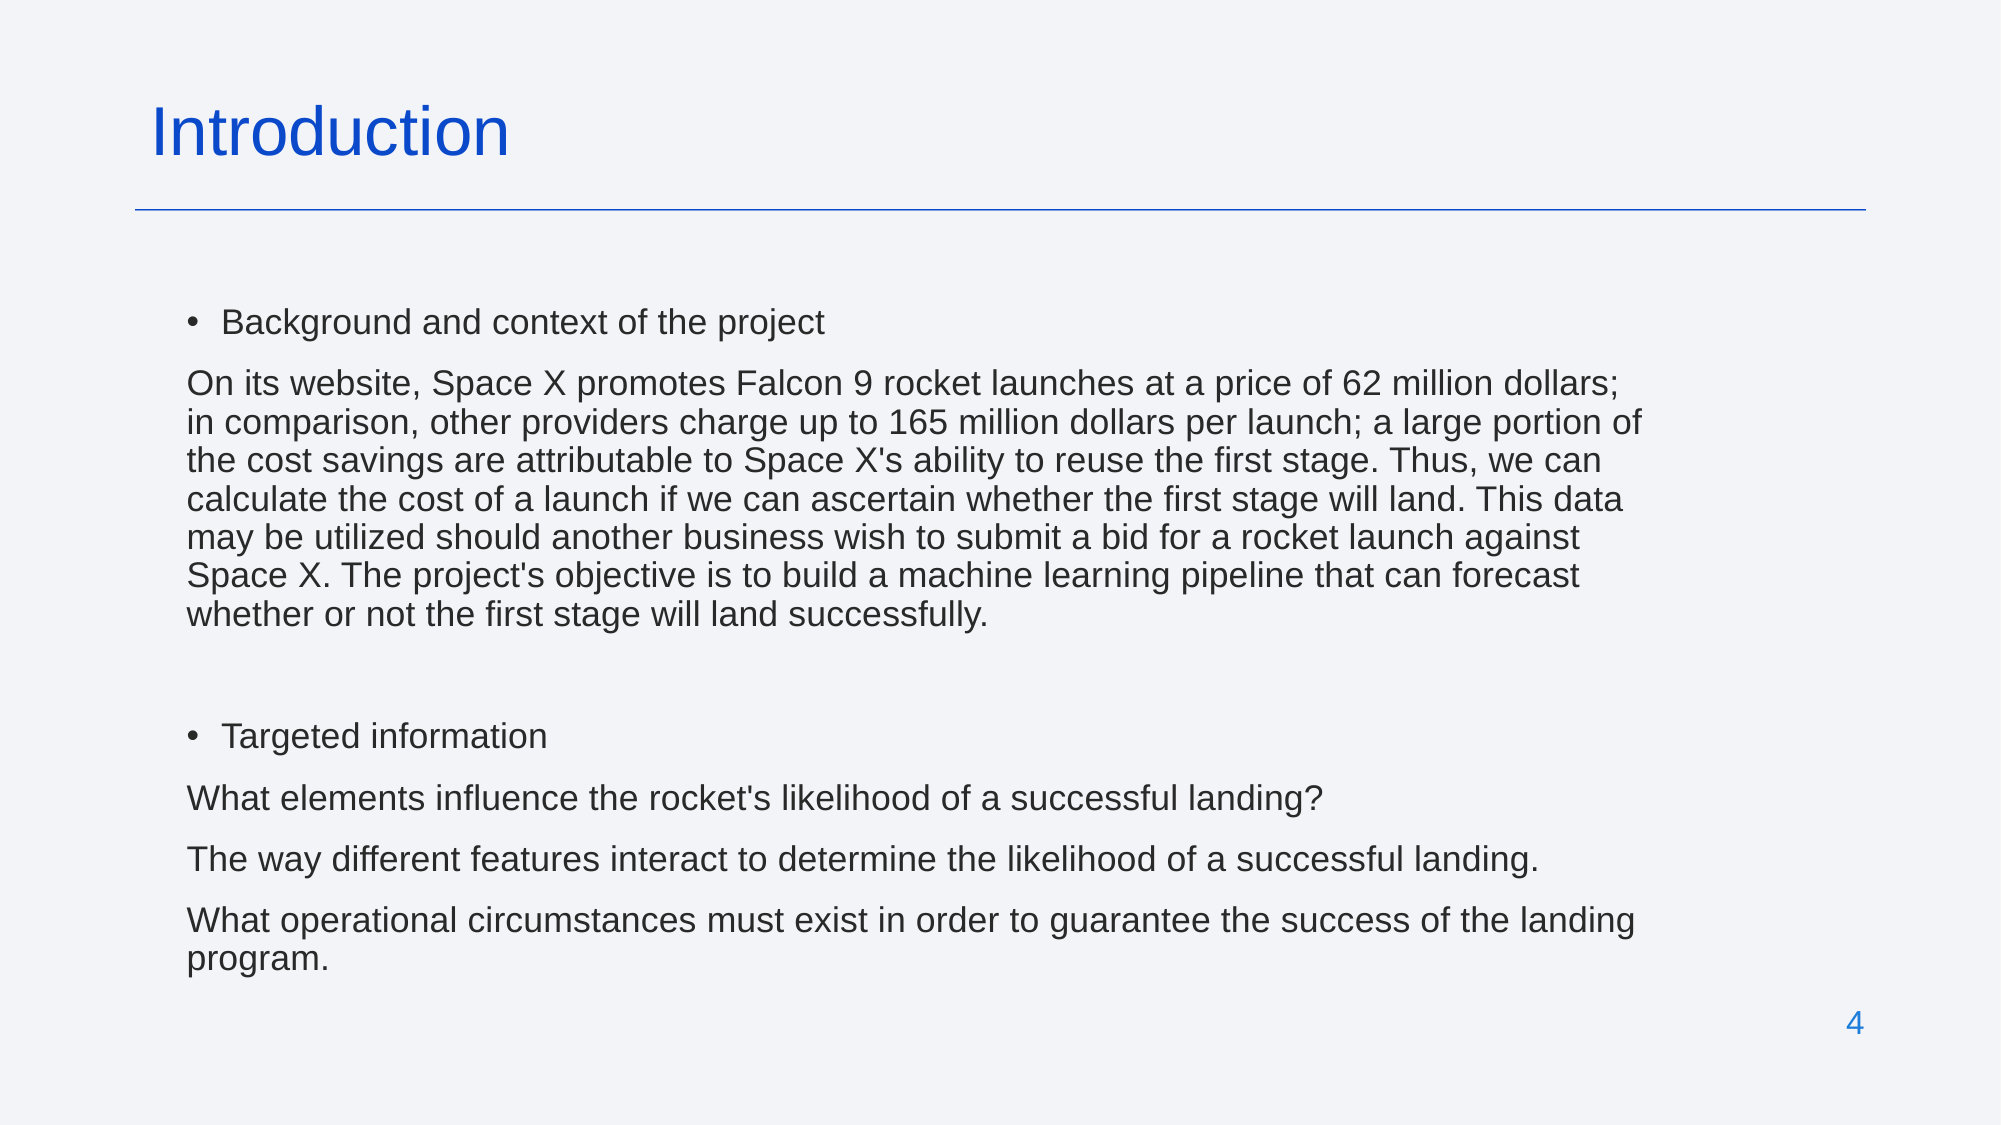

Introduction
Background and context of the project
On its website, Space X promotes Falcon 9 rocket launches at a price of 62 million dollars; in comparison, other providers charge up to 165 million dollars per launch; a large portion of the cost savings are attributable to Space X's ability to reuse the first stage. Thus, we can calculate the cost of a launch if we can ascertain whether the first stage will land. This data may be utilized should another business wish to submit a bid for a rocket launch against Space X. The project's objective is to build a machine learning pipeline that can forecast whether or not the first stage will land successfully.

Targeted information
What elements influence the rocket's likelihood of a successful landing?
The way different features interact to determine the likelihood of a successful landing.
What operational circumstances must exist in order to guarantee the success of the landing program.
4